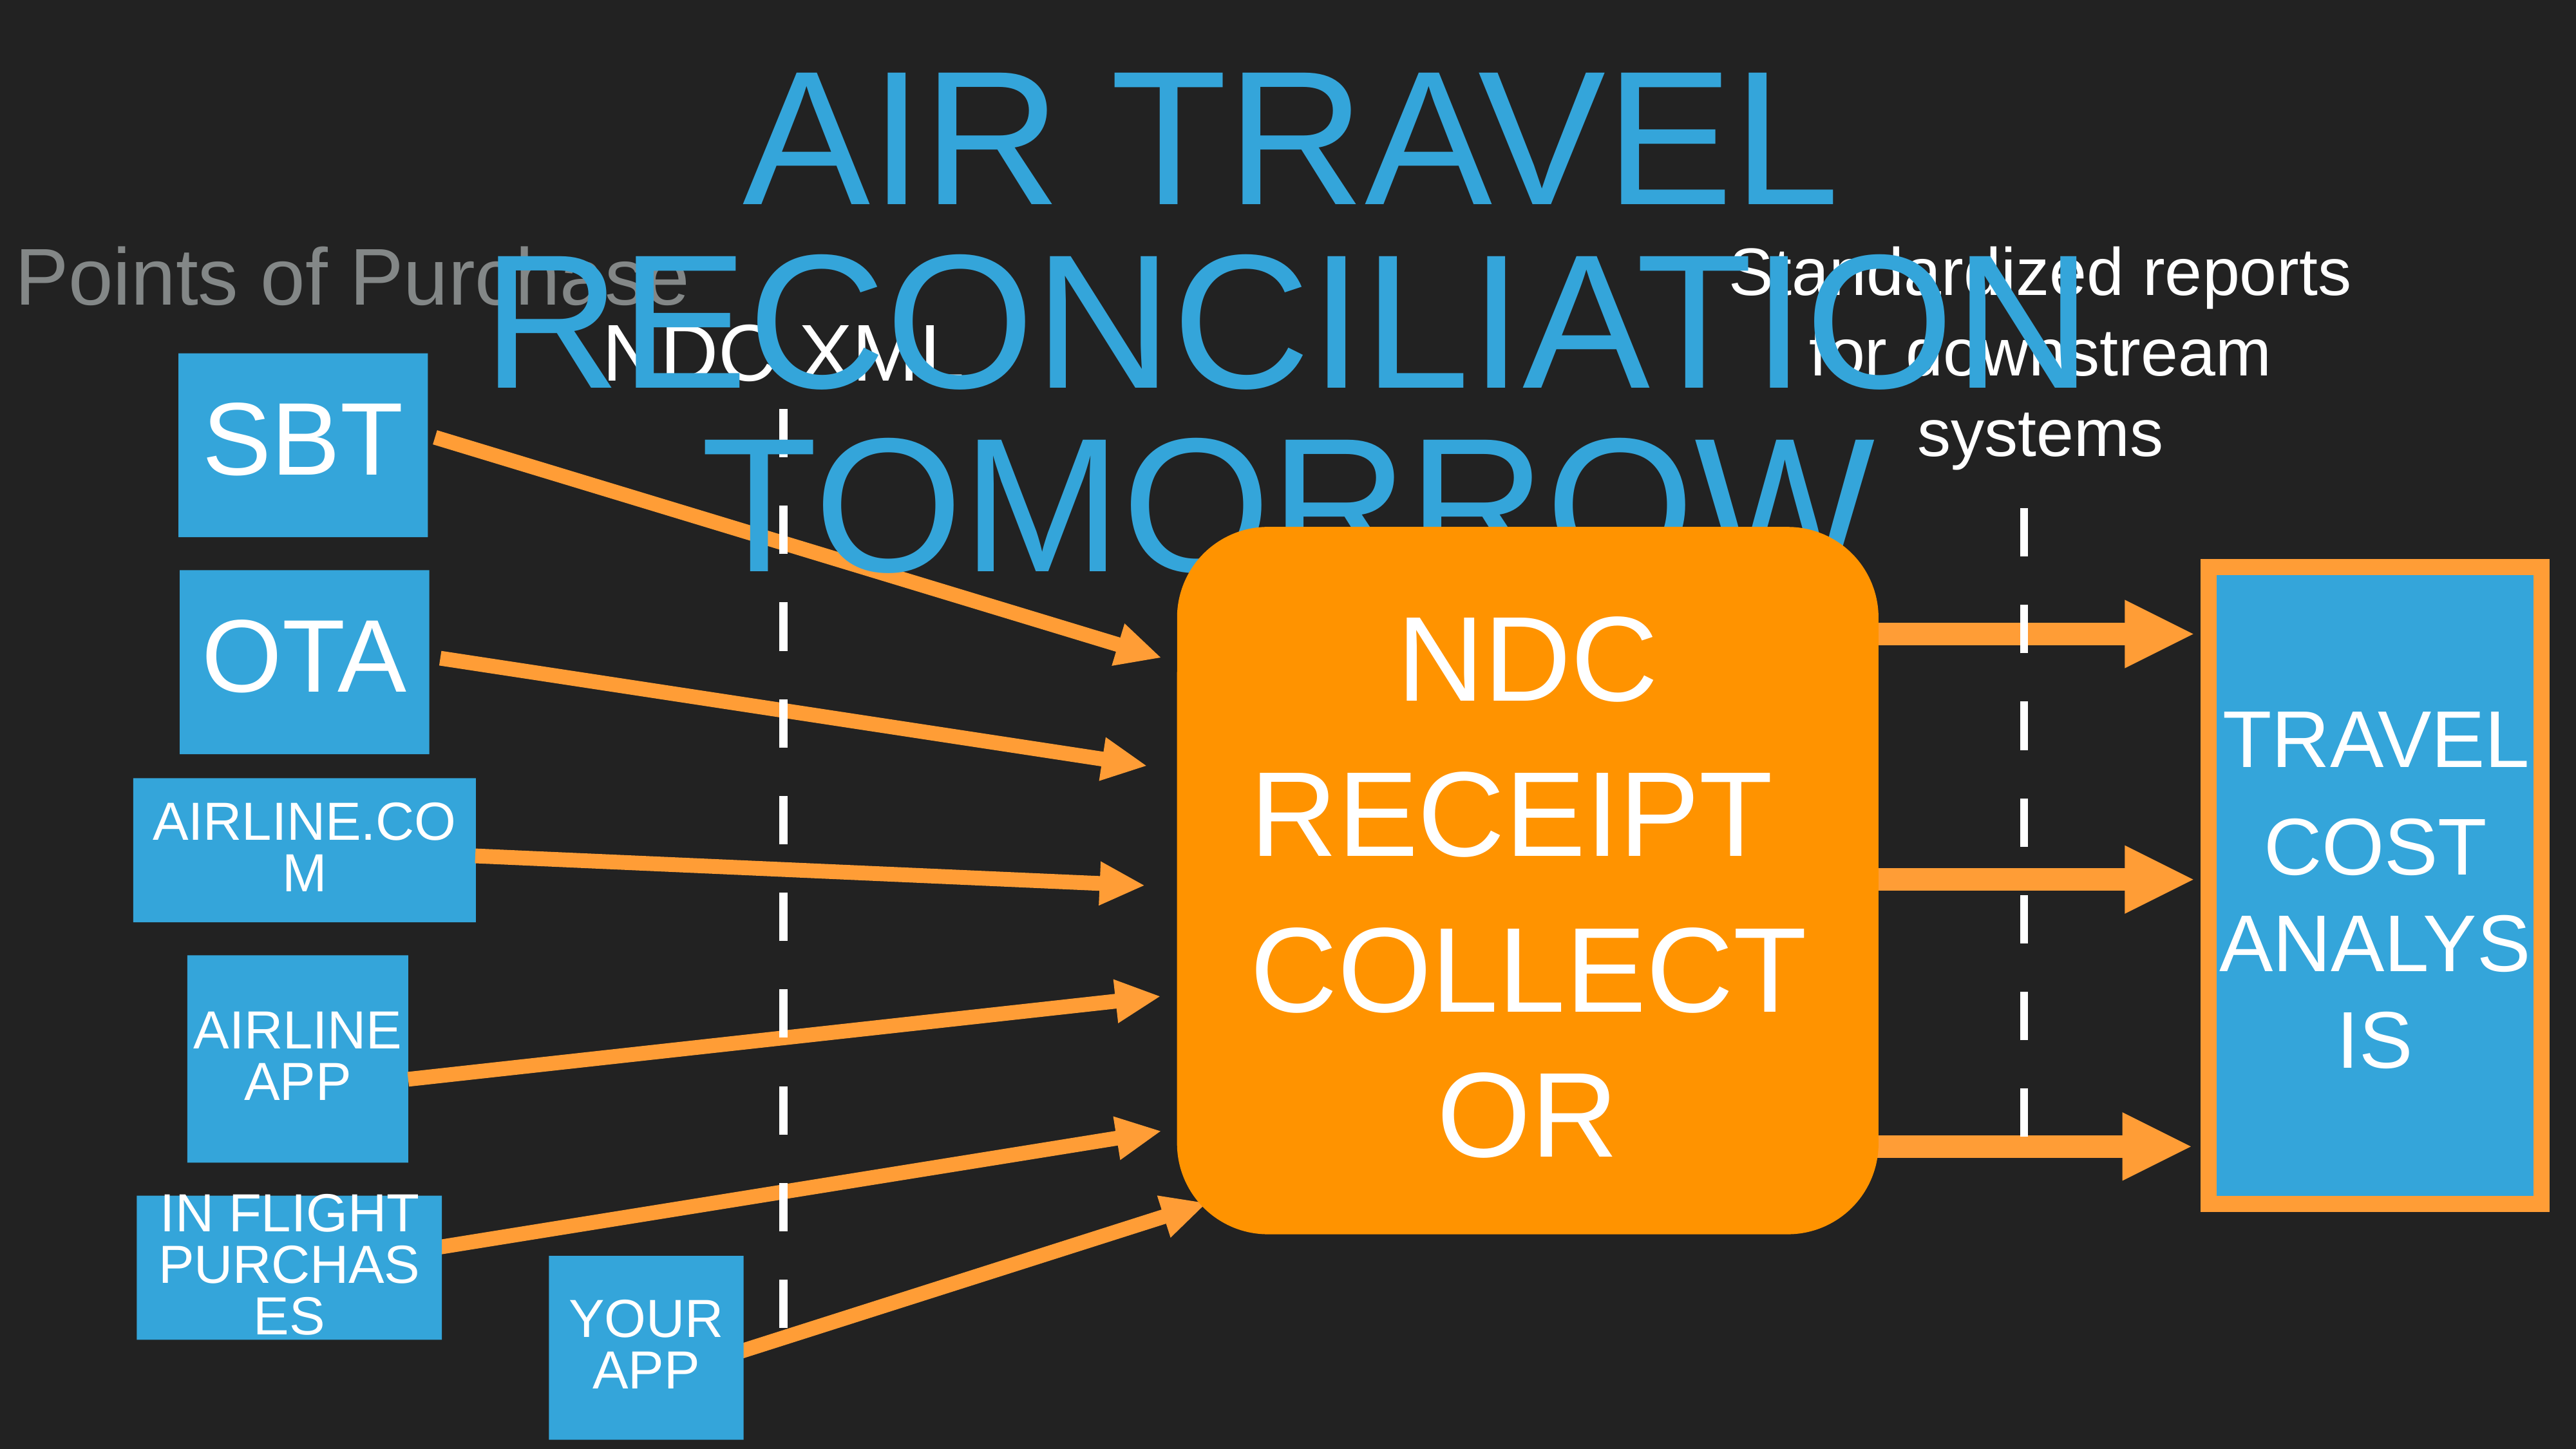

# Air Travel Reconciliation ToMorrow
Standardized reports for downstream systems
Points of Purchase
NDC XML
SBT

NDC
Receipt
Collector
Travel
Cost Analysis
OTA

Airline.com

AirlineApp

In Flight purchases

Your App